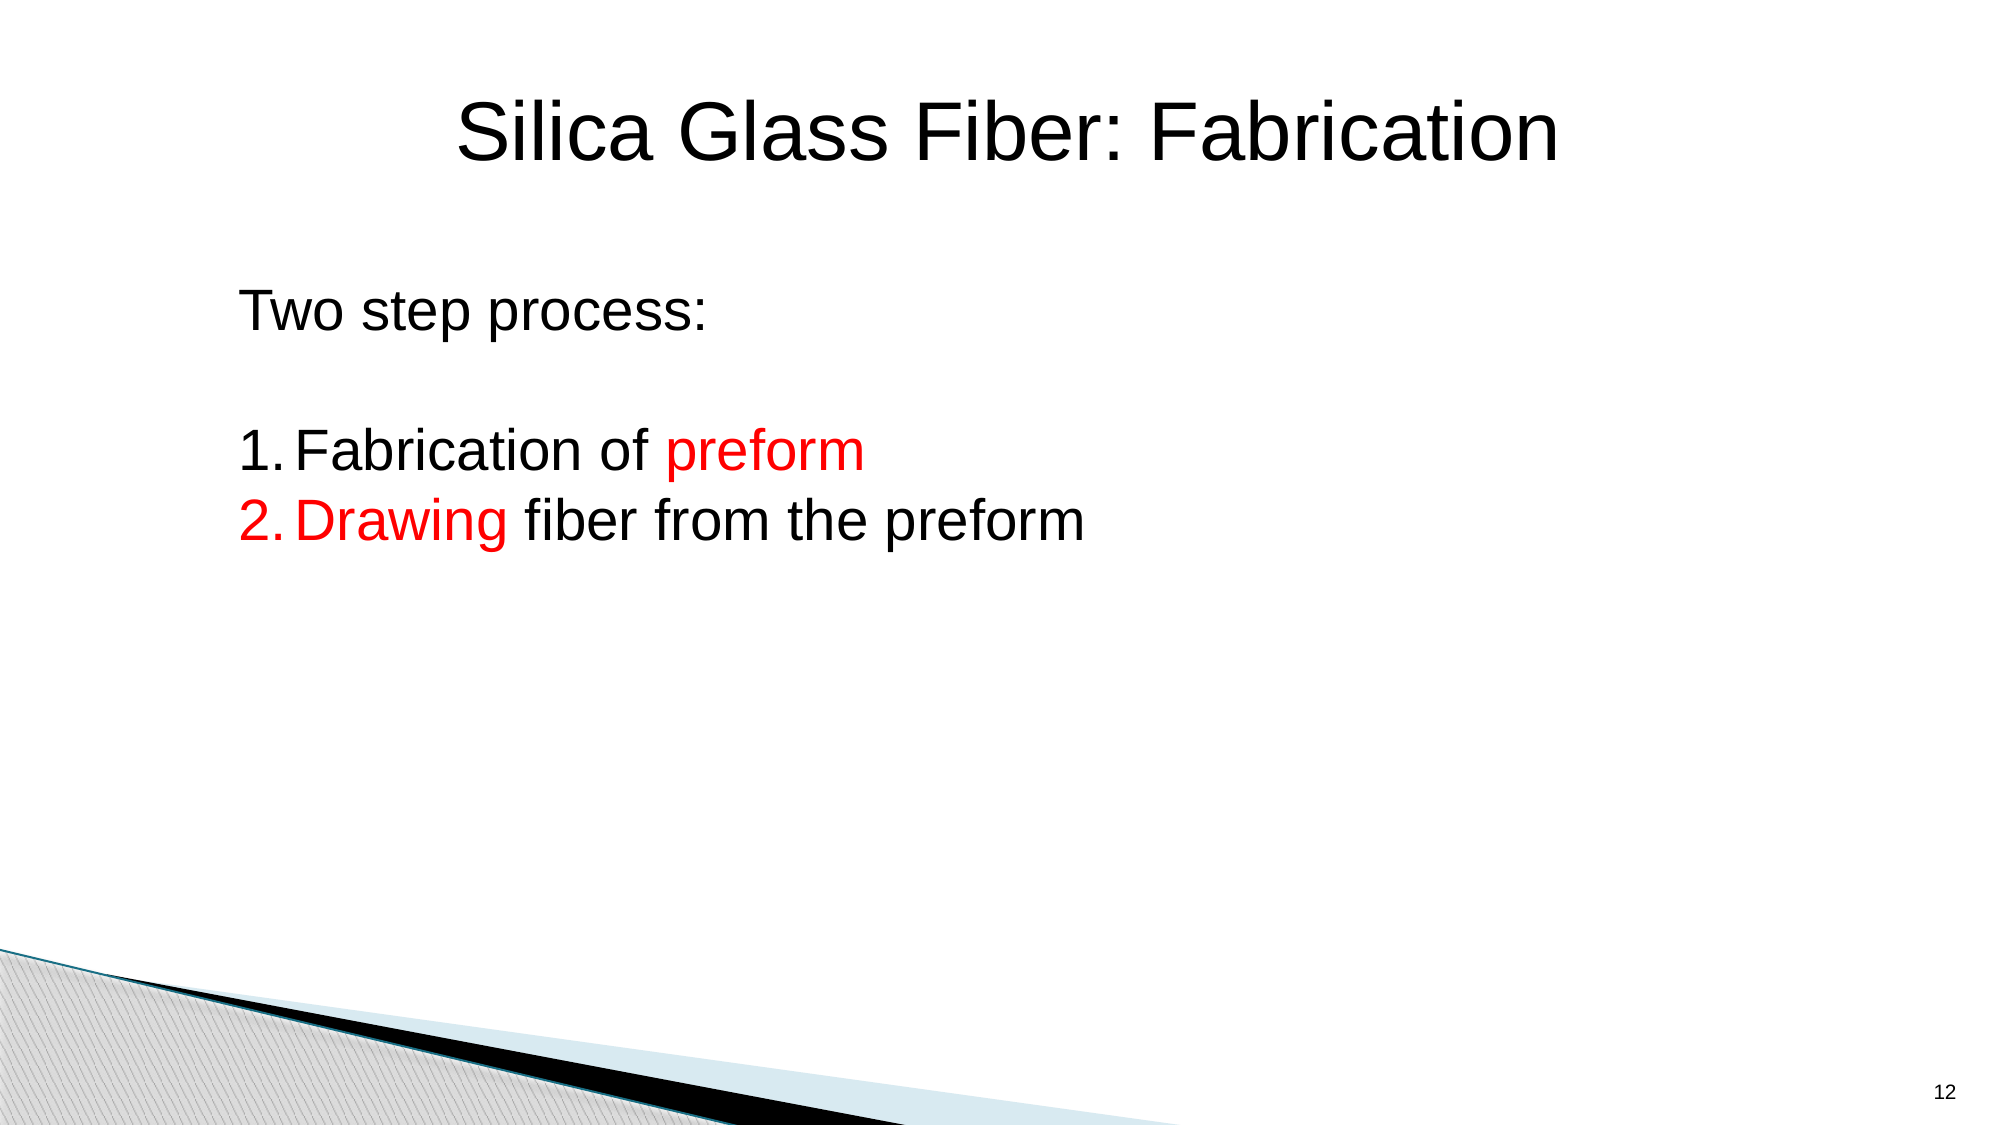

Silica Glass Fiber: Fabrication
Two step process:

Fabrication of preform
Drawing fiber from the preform

12